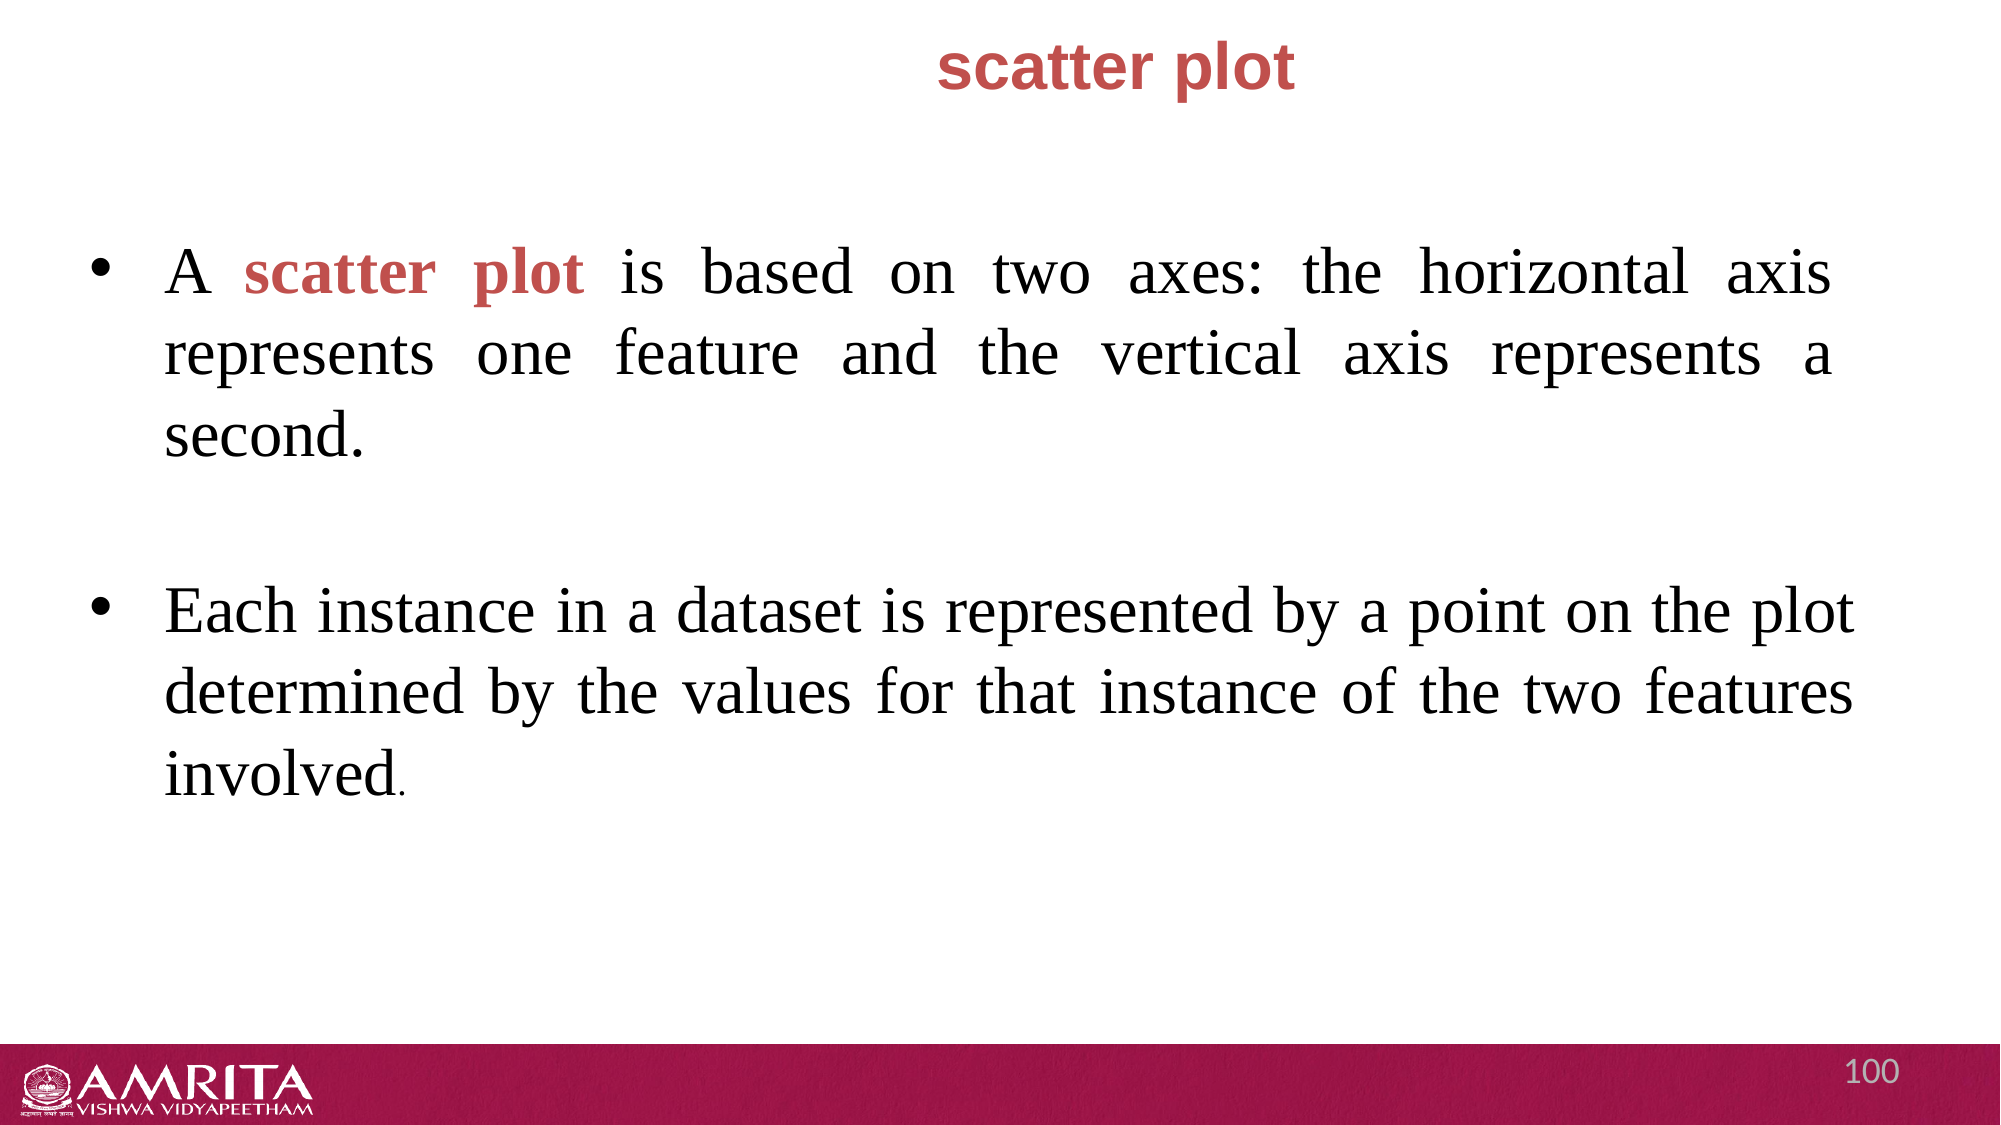

# scatter plot
A scatter plot is based on two axes: the horizontal axis represents one feature and the vertical axis represents a second.

Each instance in a dataset is represented by a point on the plot determined by the values for that instance of the two features involved.

100